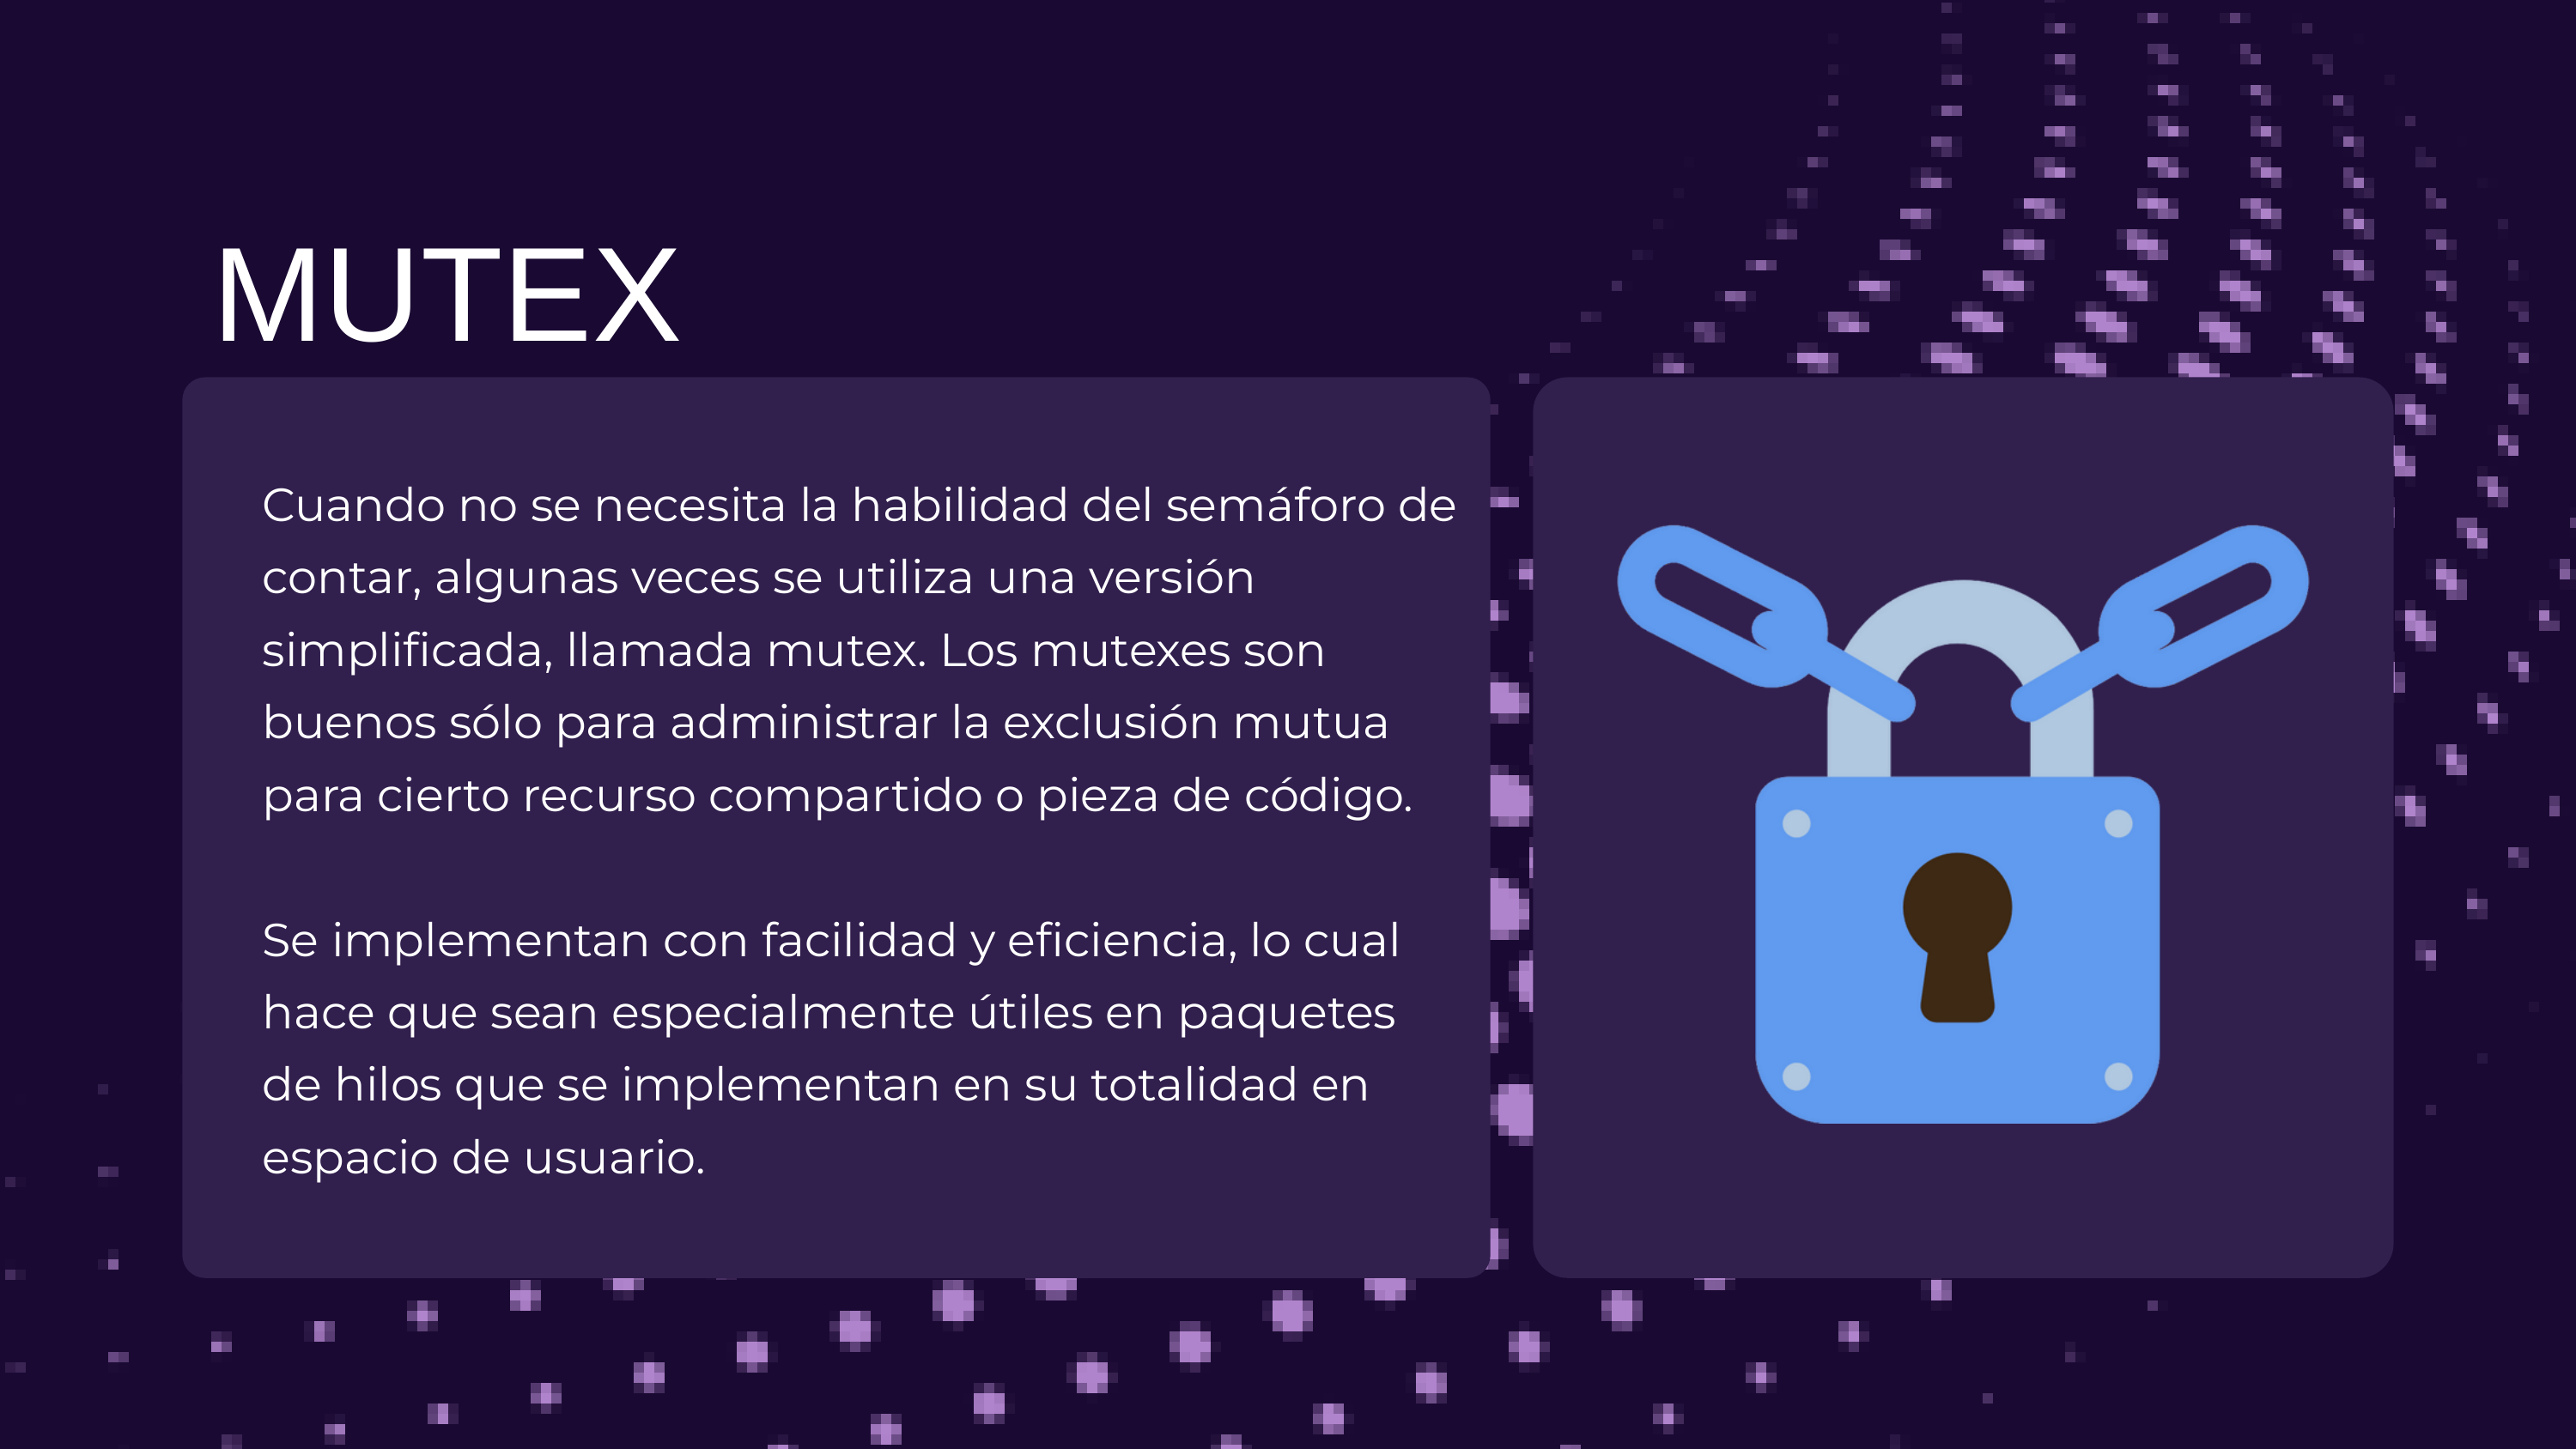

MUTEX

Cuando no se necesita la habilidad del semáforo de contar, algunas veces se utiliza una versión simplificada, llamada mutex. Los mutexes son buenos sólo para administrar la exclusión mutua para cierto recurso compartido o pieza de código.

Se implementan con facilidad y eficiencia, lo cual hace que sean especialmente útiles en paquetes de hilos que se implementan en su totalidad en espacio de usuario.